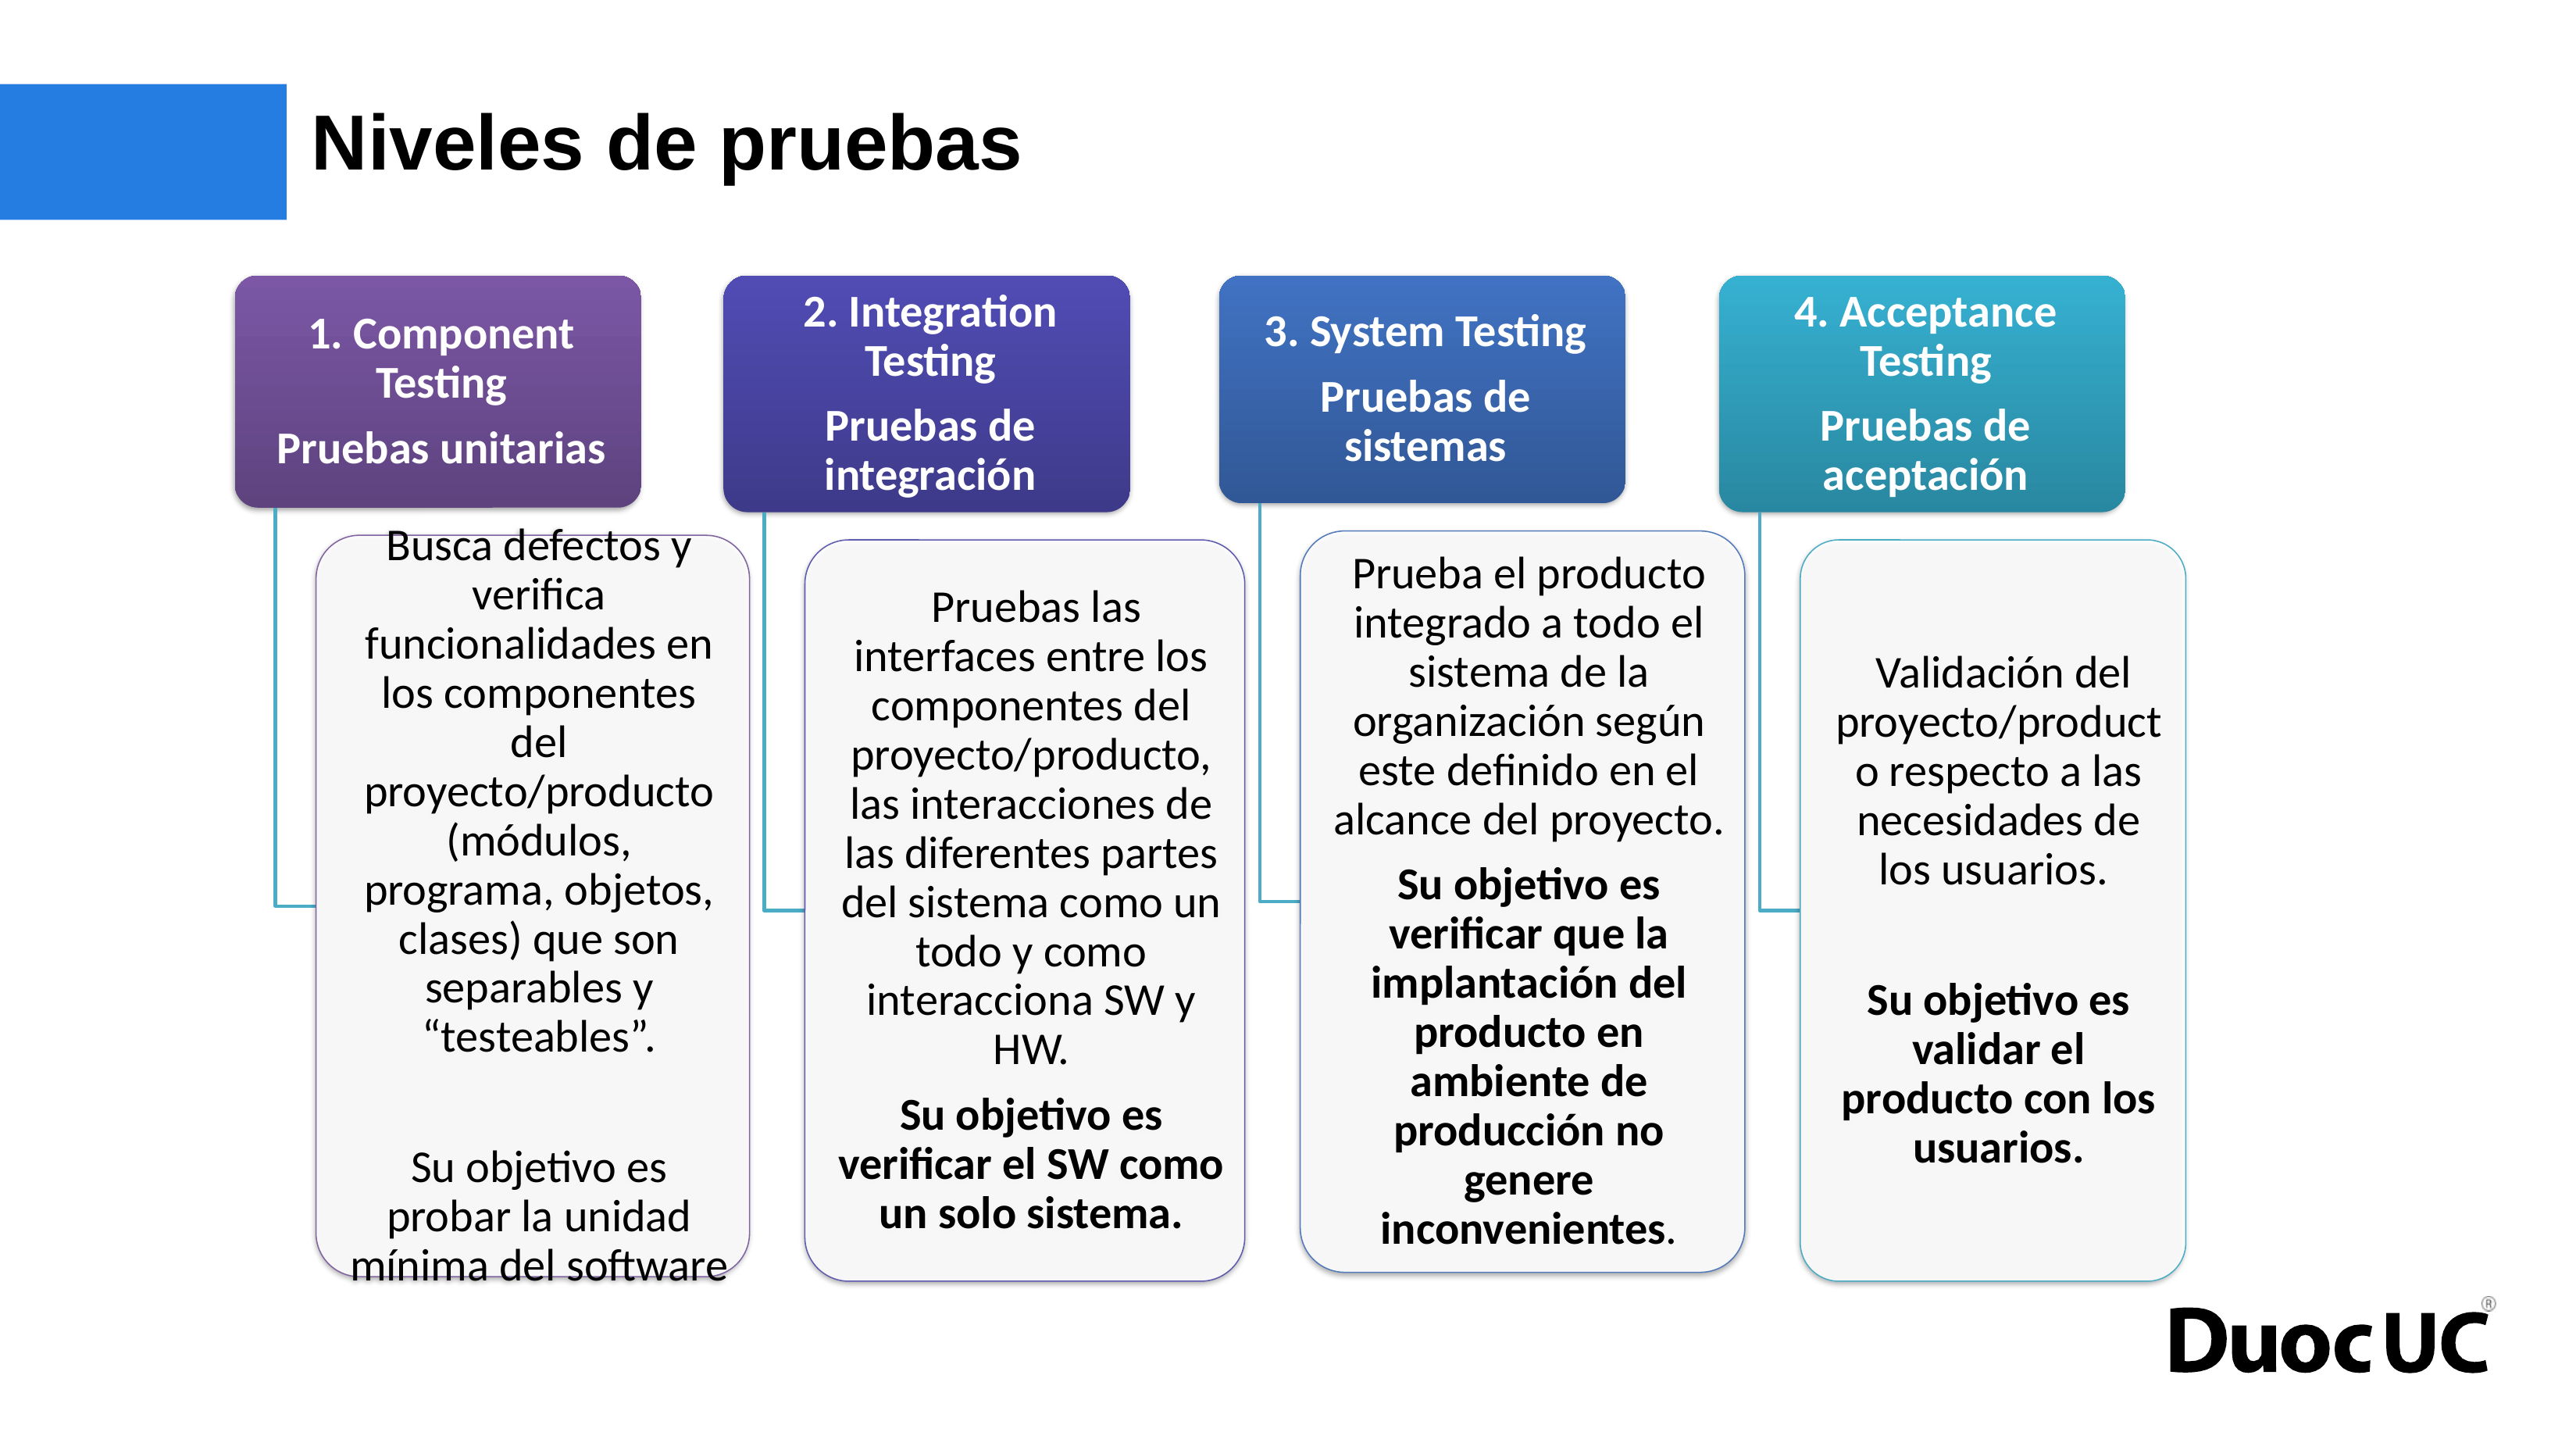

# Niveles de pruebas
1. Component Testing
Pruebas unitarias
Busca defectos y verifica funcionalidades en los componentes del proyecto/producto (módulos, programa, objetos, clases) que son separables y “testeables”.

Su objetivo es probar la unidad mínima del software
2. Integration Testing
Pruebas de integración
 Pruebas las interfaces entre los componentes del proyecto/producto, las interacciones de las diferentes partes del sistema como un todo y como interacciona SW y HW.
Su objetivo es verificar el SW como un solo sistema.
3. System Testing
Pruebas de sistemas
Prueba el producto integrado a todo el sistema de la organización según este definido en el alcance del proyecto.
Su objetivo es verificar que la implantación del producto en ambiente de producción no genere inconvenientes.
4. Acceptance Testing
Pruebas de aceptación
 Validación del proyecto/producto respecto a las necesidades de los usuarios.

Su objetivo es validar el producto con los usuarios.